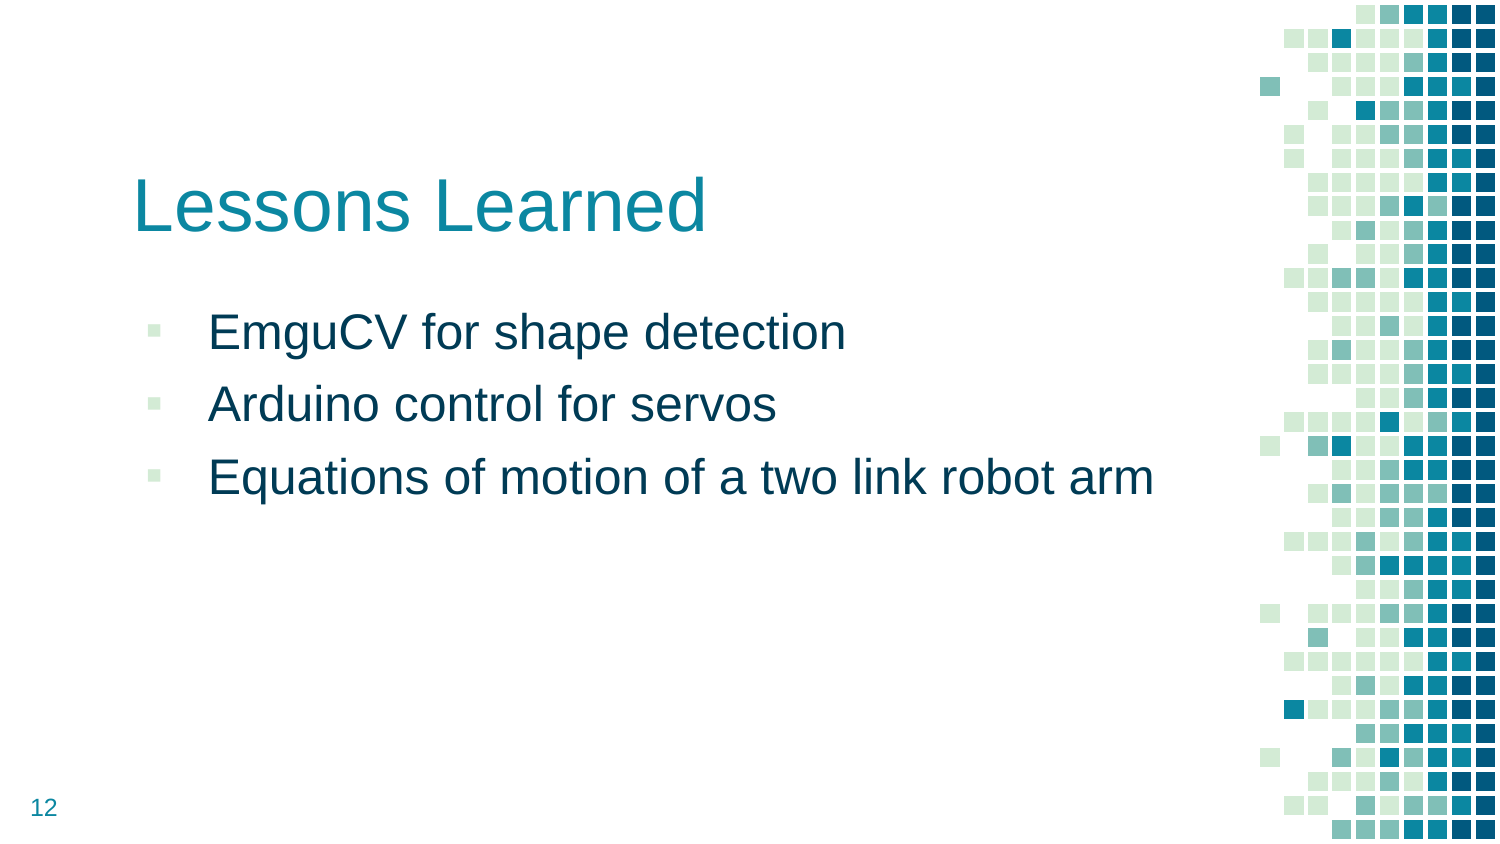

# Lessons Learned
EmguCV for shape detection
Arduino control for servos
Equations of motion of a two link robot arm

12